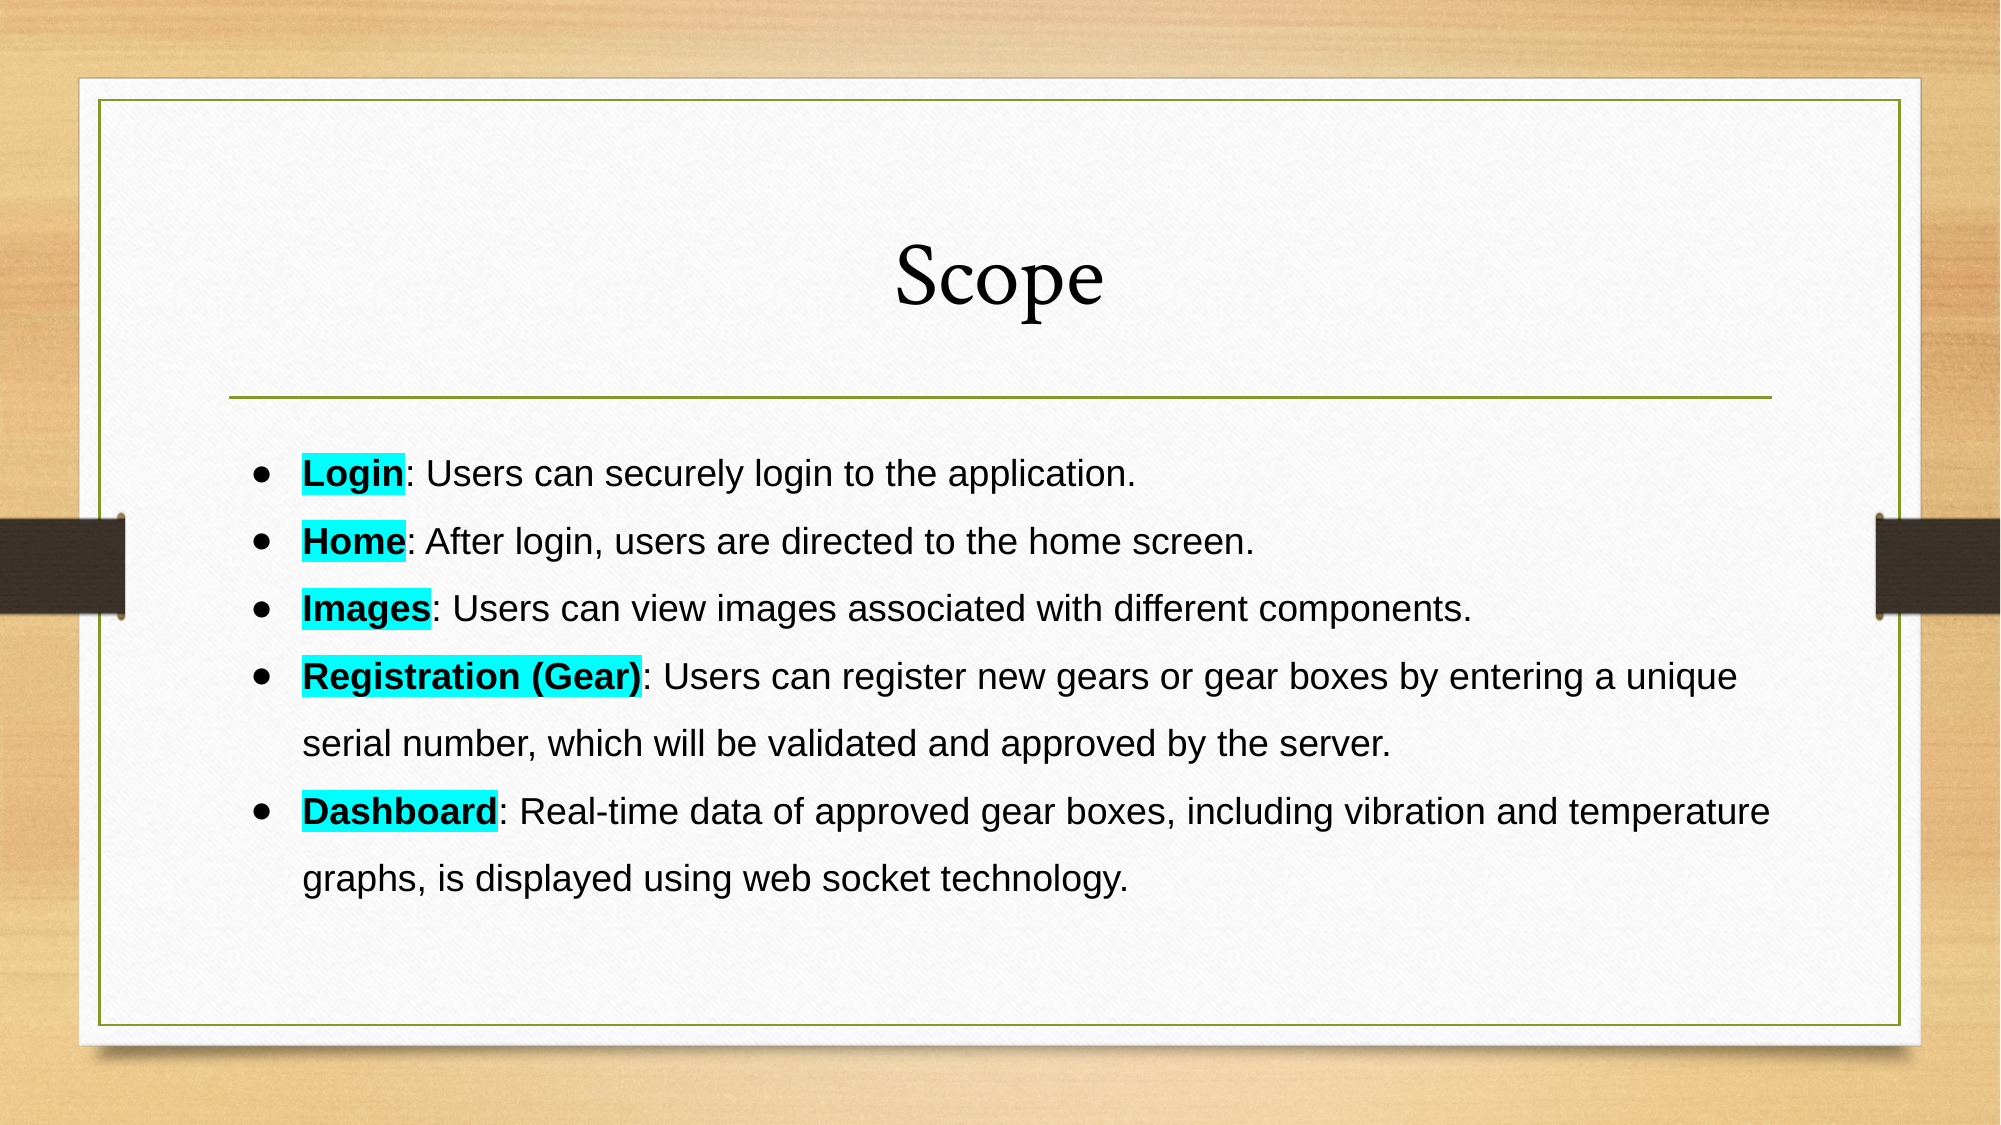

# Scope
Login: Users can securely login to the application.
Home: After login, users are directed to the home screen.
Images: Users can view images associated with different components.
Registration (Gear): Users can register new gears or gear boxes by entering a unique serial number, which will be validated and approved by the server.
Dashboard: Real-time data of approved gear boxes, including vibration and temperature graphs, is displayed using web socket technology.